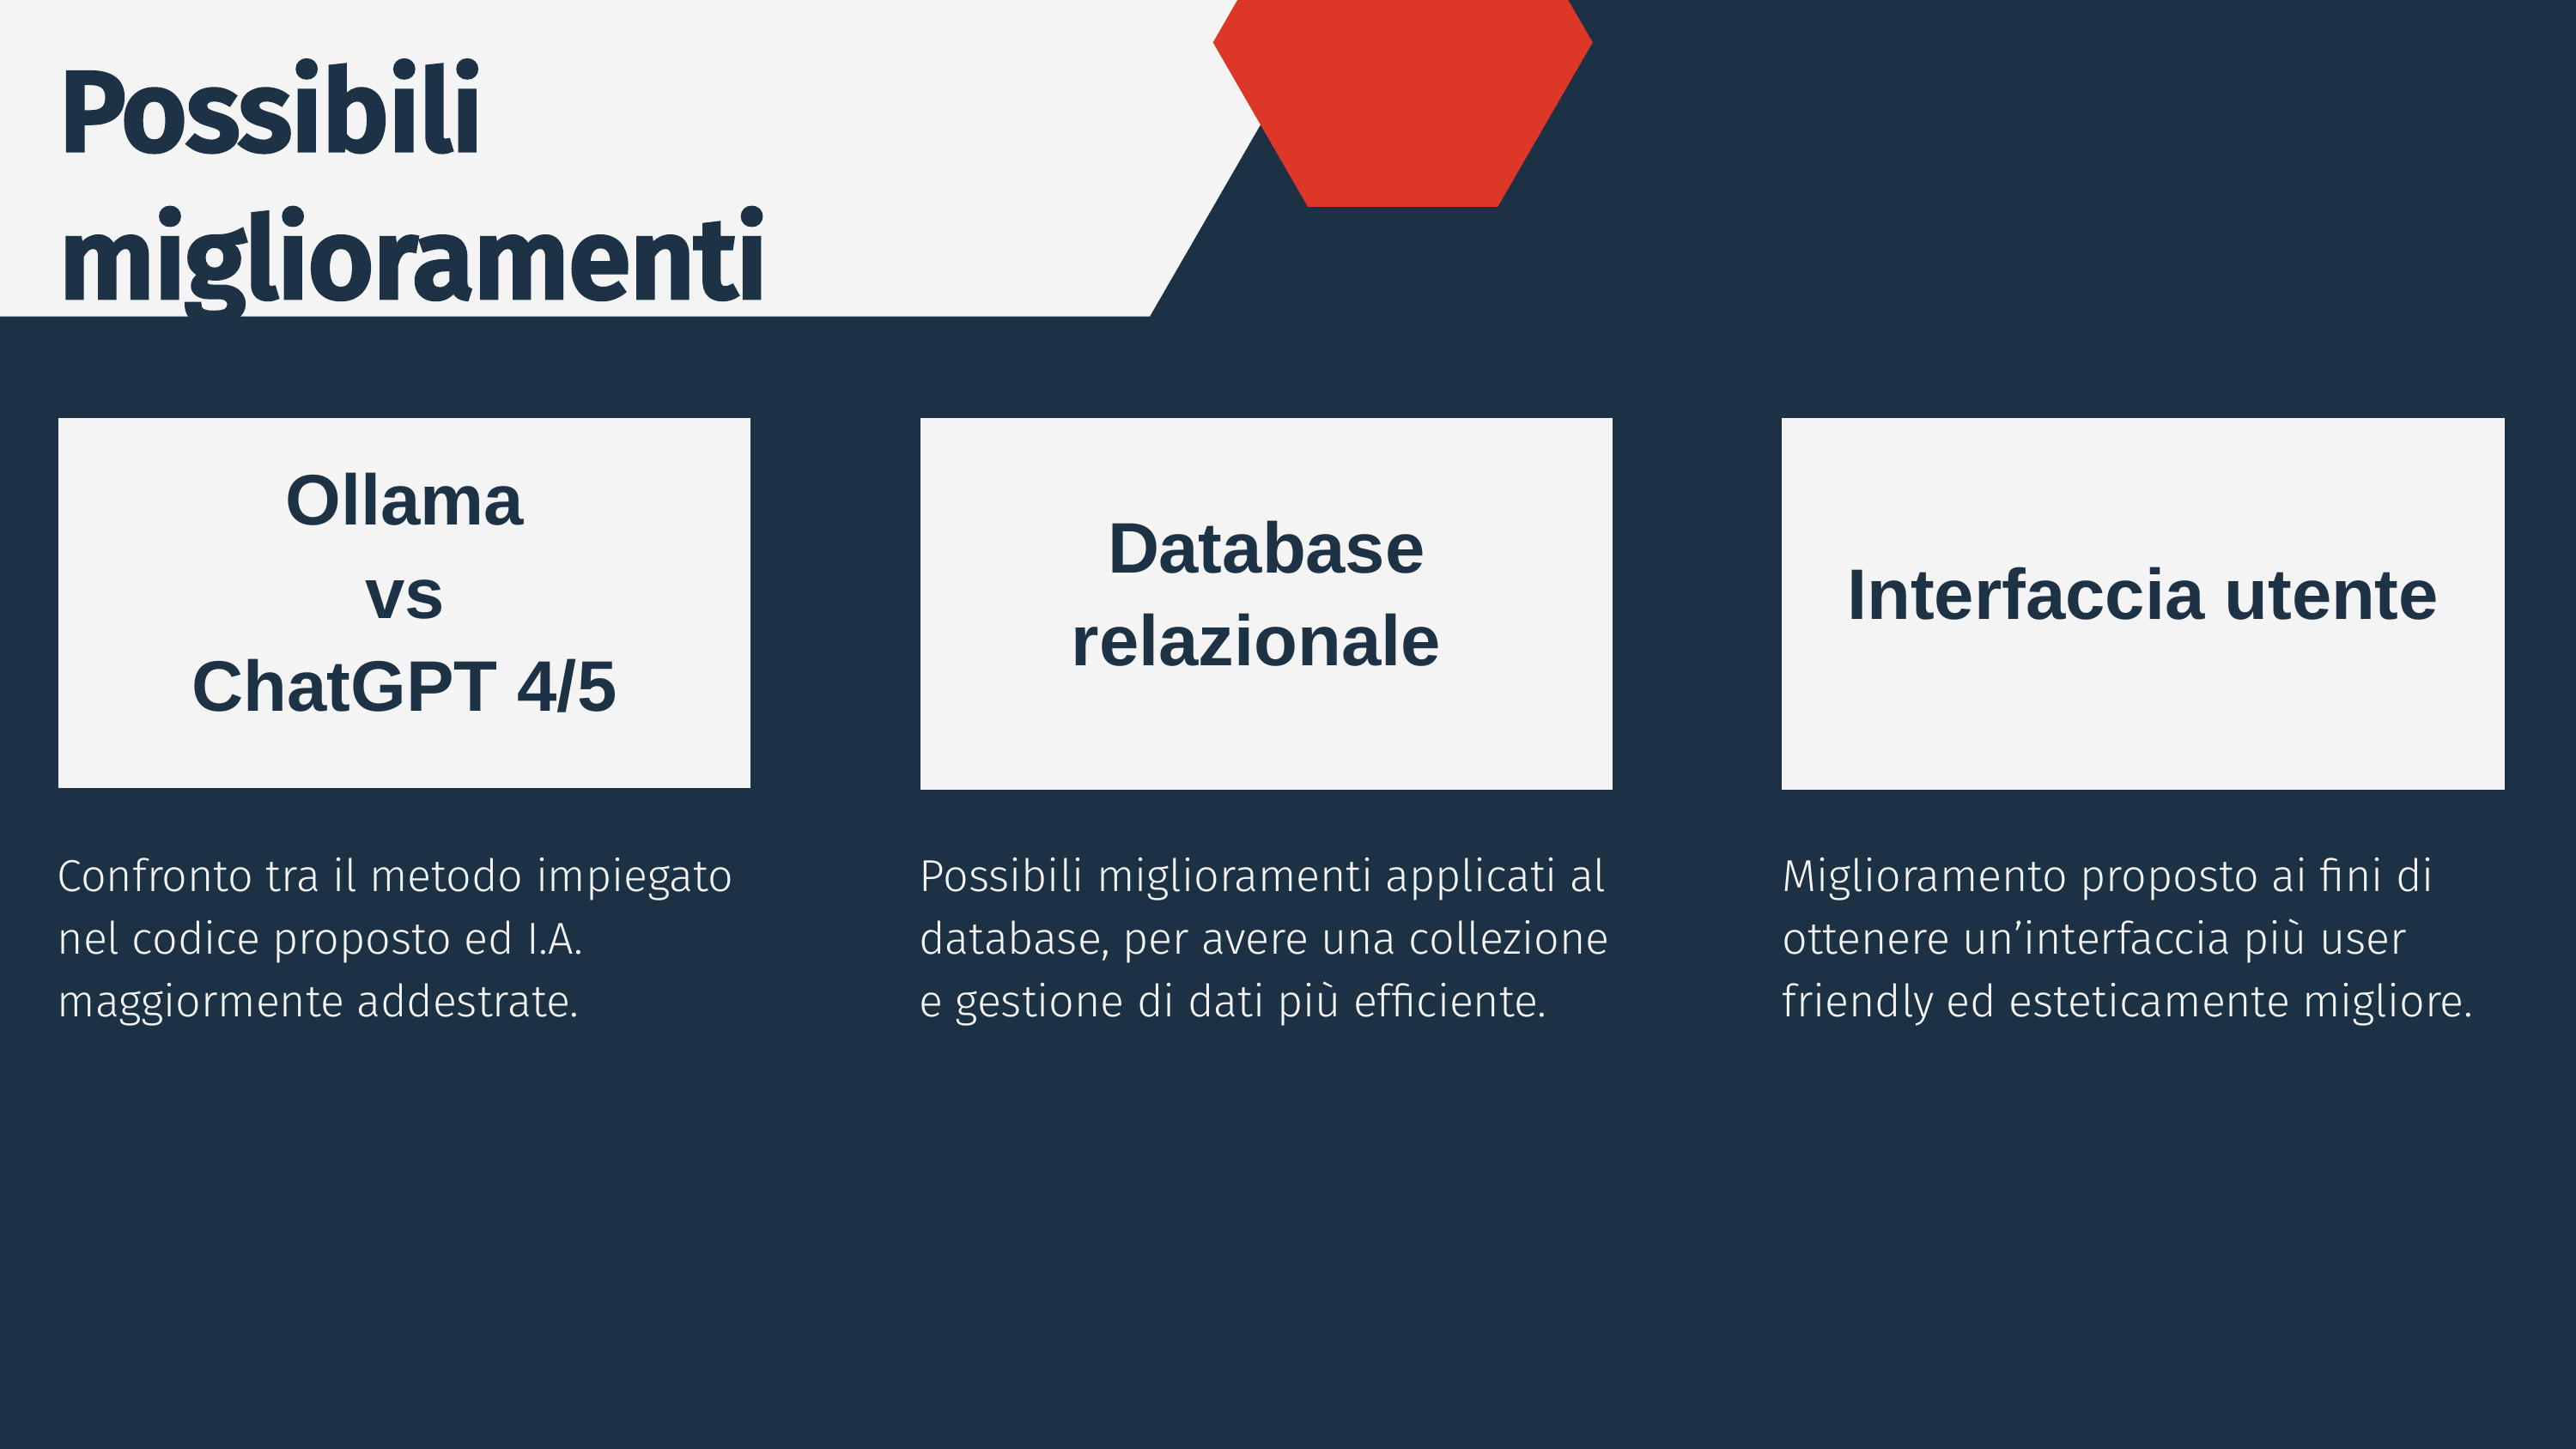

Possibili miglioramenti

Ollama
 vs
ChatGPT 4/5

Database relazionale

Interfaccia utente
Confronto tra il metodo impiegato nel codice proposto ed I.A. maggiormente addestrate.

Possibili miglioramenti applicati al database, per avere una collezione e gestione di dati più efficiente.
Miglioramento proposto ai fini di  ottenere un’interfaccia più user friendly ed esteticamente migliore.